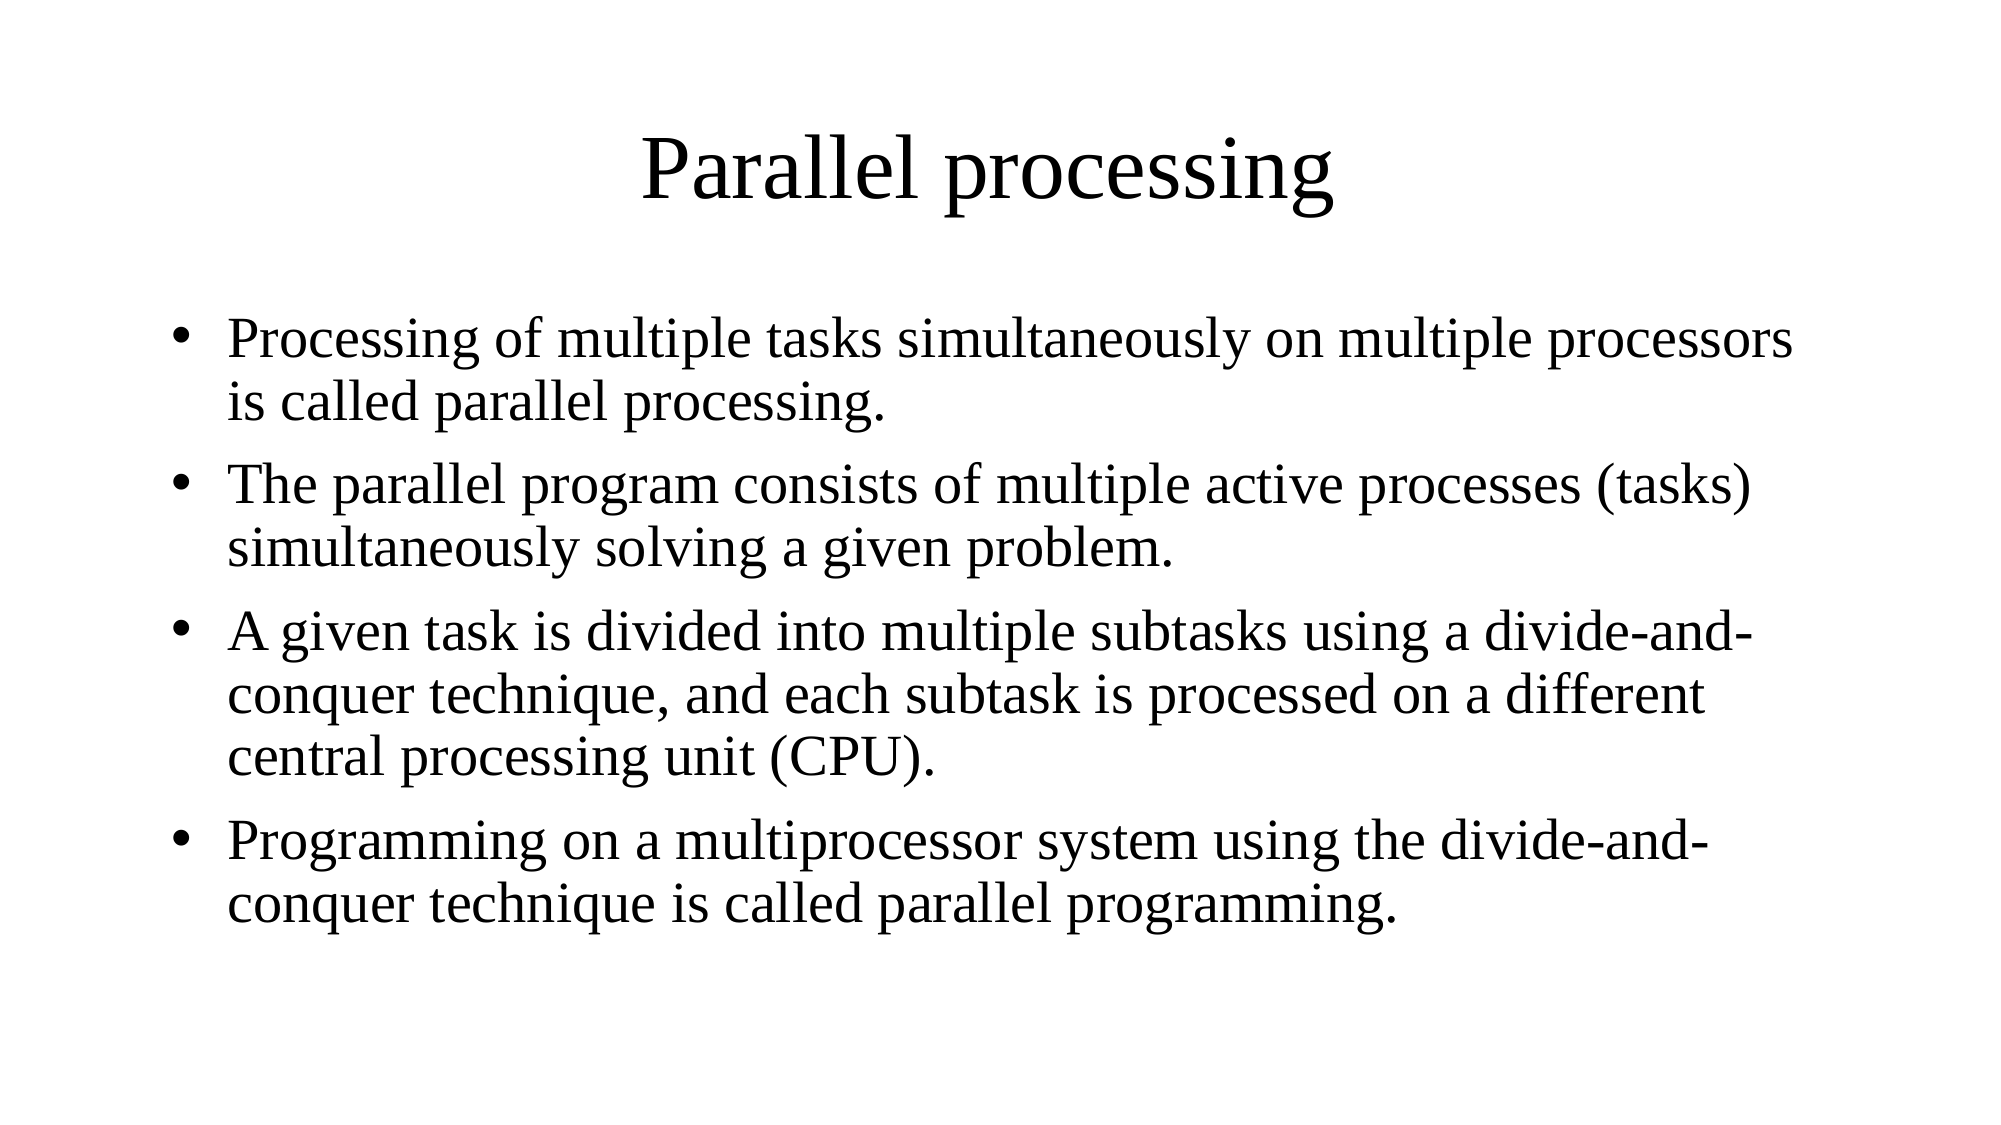

# Parallel processing
Processing of multiple tasks simultaneously on multiple processors is called parallel processing.
The parallel program consists of multiple active processes (tasks) simultaneously solving a given problem.
A given task is divided into multiple subtasks using a divide-and-conquer technique, and each subtask is processed on a different central processing unit (CPU).
Programming on a multiprocessor system using the divide-and-conquer technique is called parallel programming.